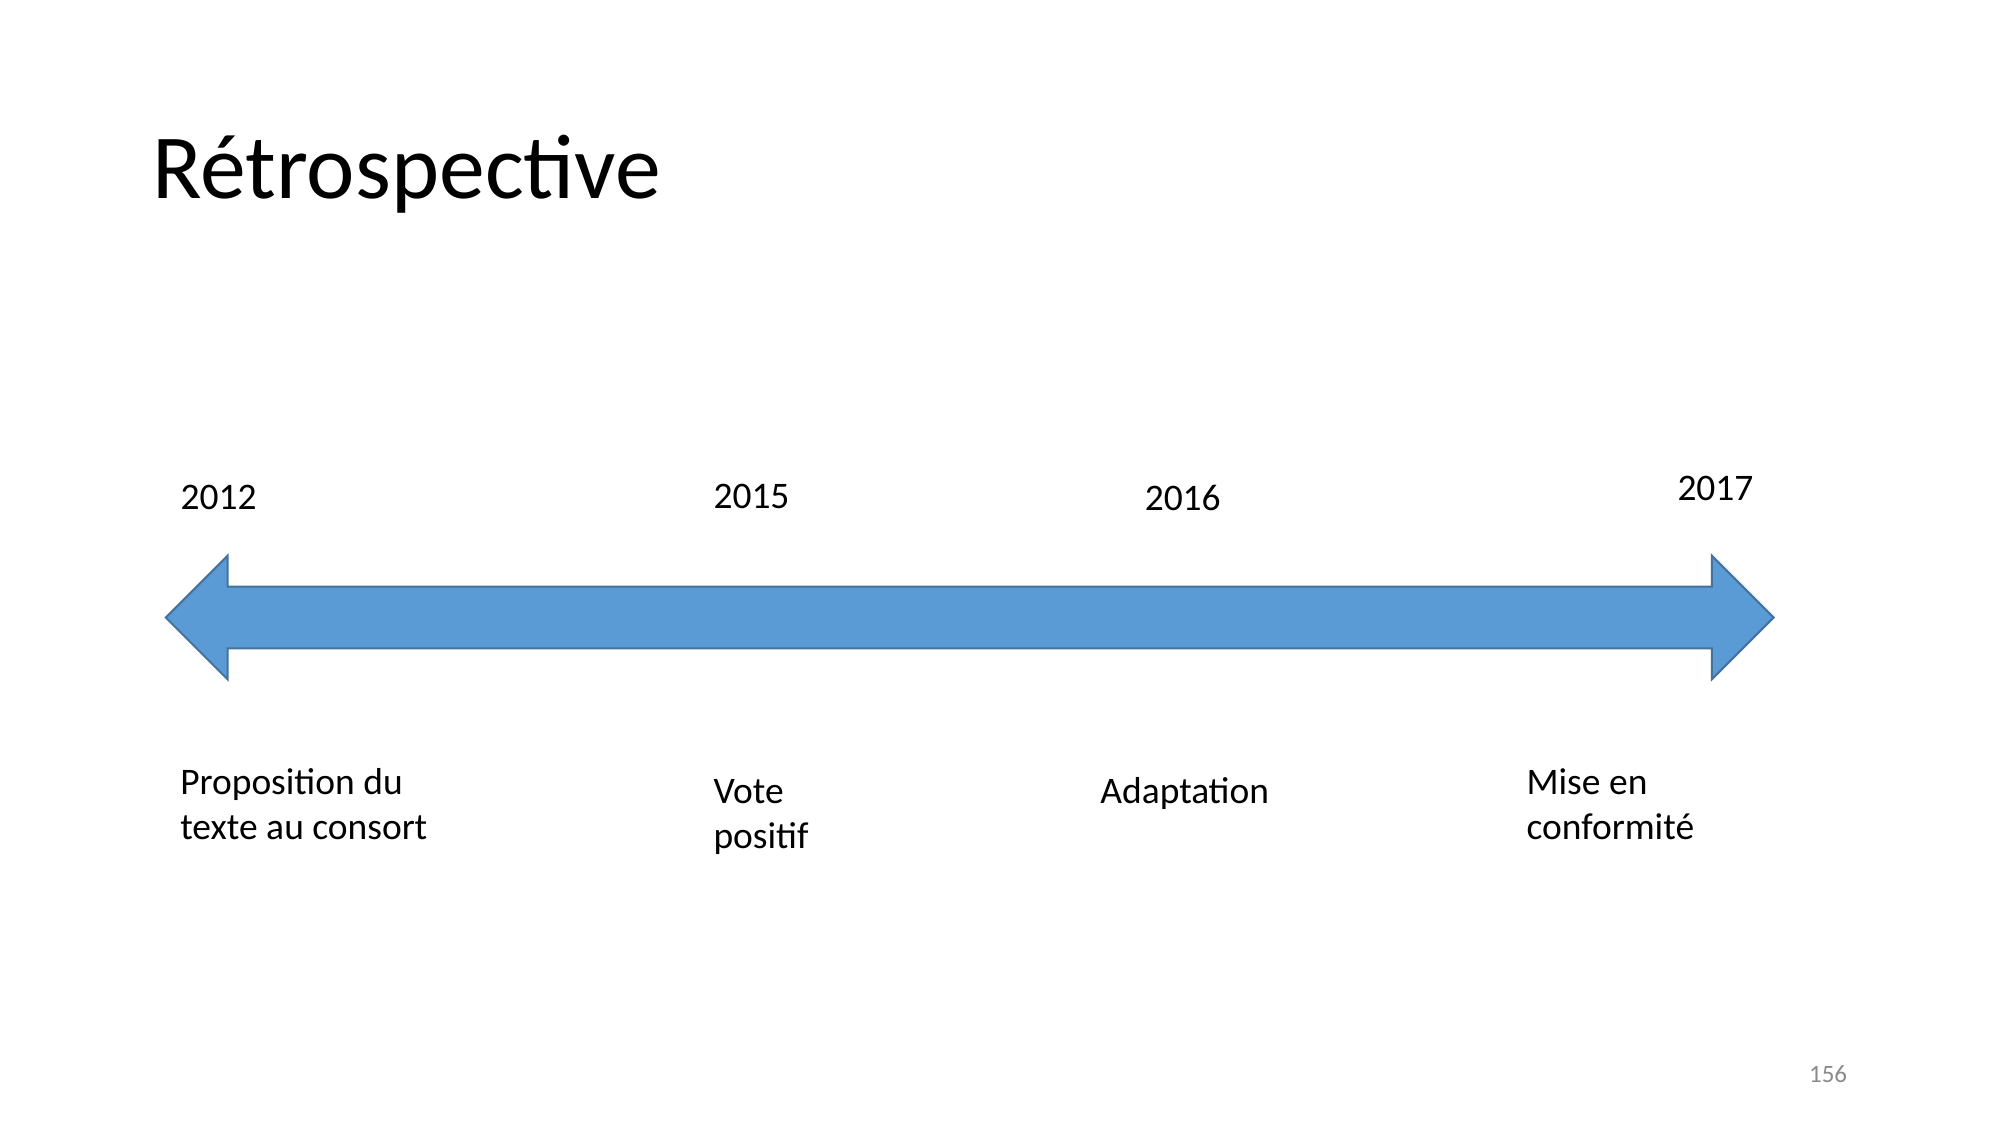

# Rétrospective
2017
2015
2012
2016

Proposition du texte au consort
Mise en conformité
Vote positif
Adaptation

156